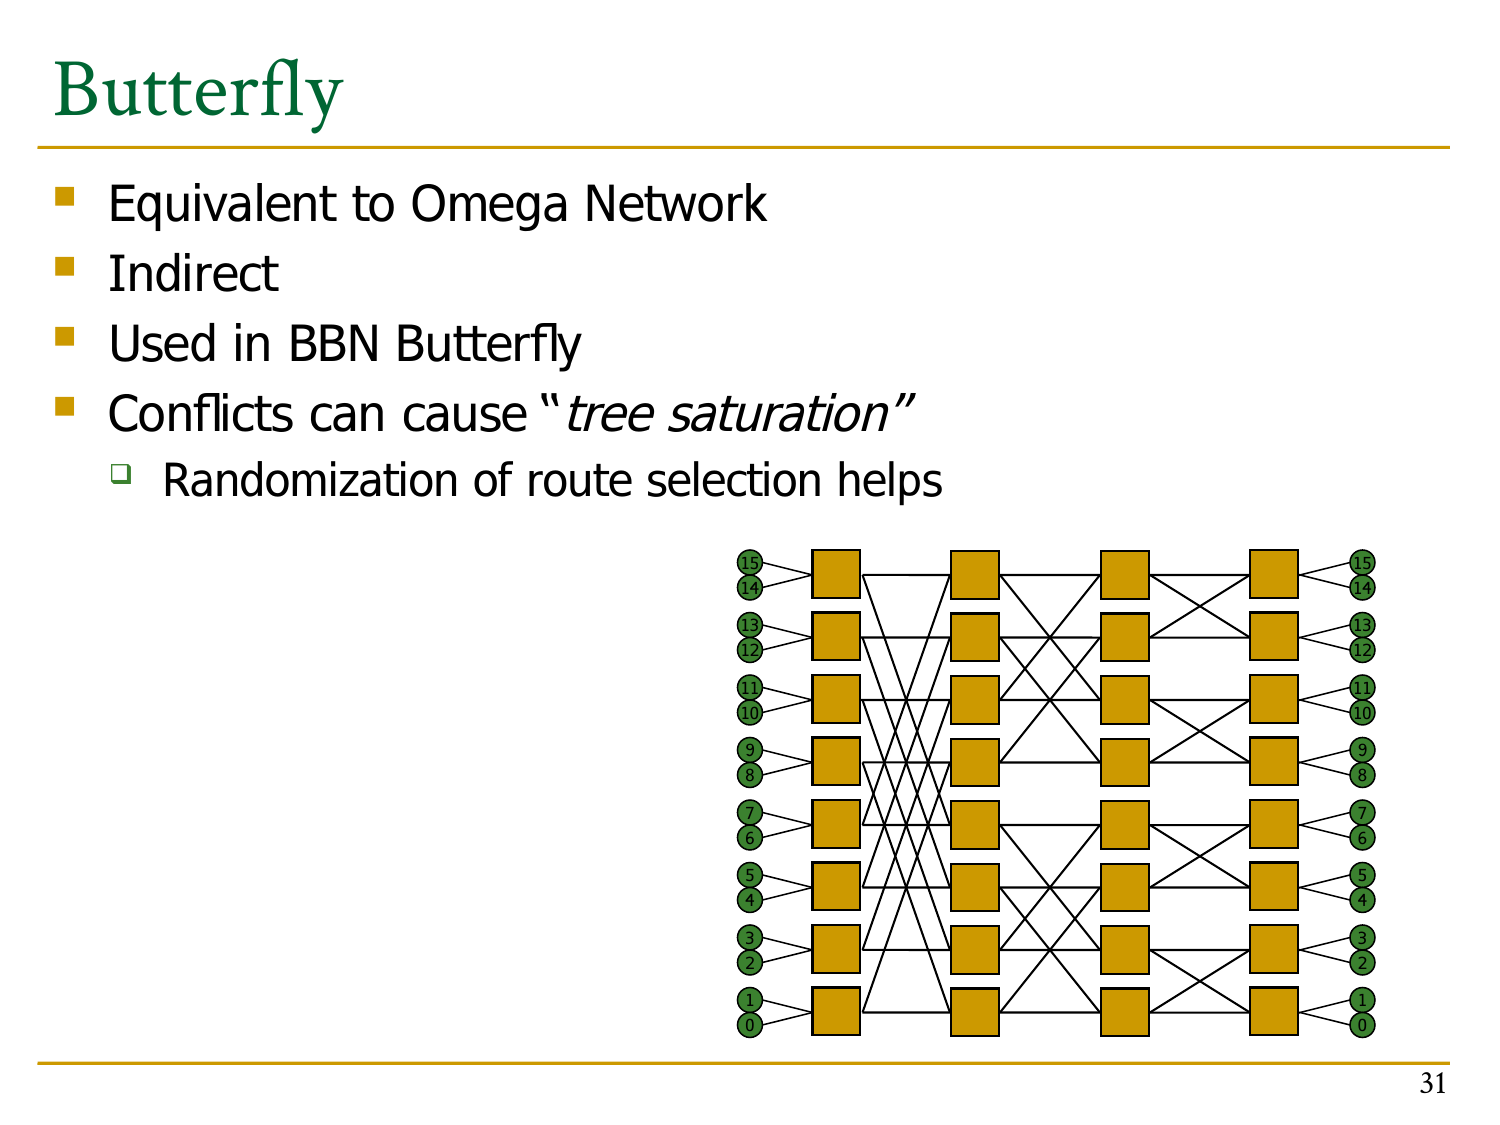

# Butterfly
Equivalent to Omega Network
Indirect
Used in BBN Butterfly
Conflicts can cause “tree saturation”
Randomization of route selection helps

15

15

14

14
13

13

12

12
11

11

10

10
9

9

8

8
7

7

6

6
5

5

4

4
3

3

2

2
1

1

0

0
31